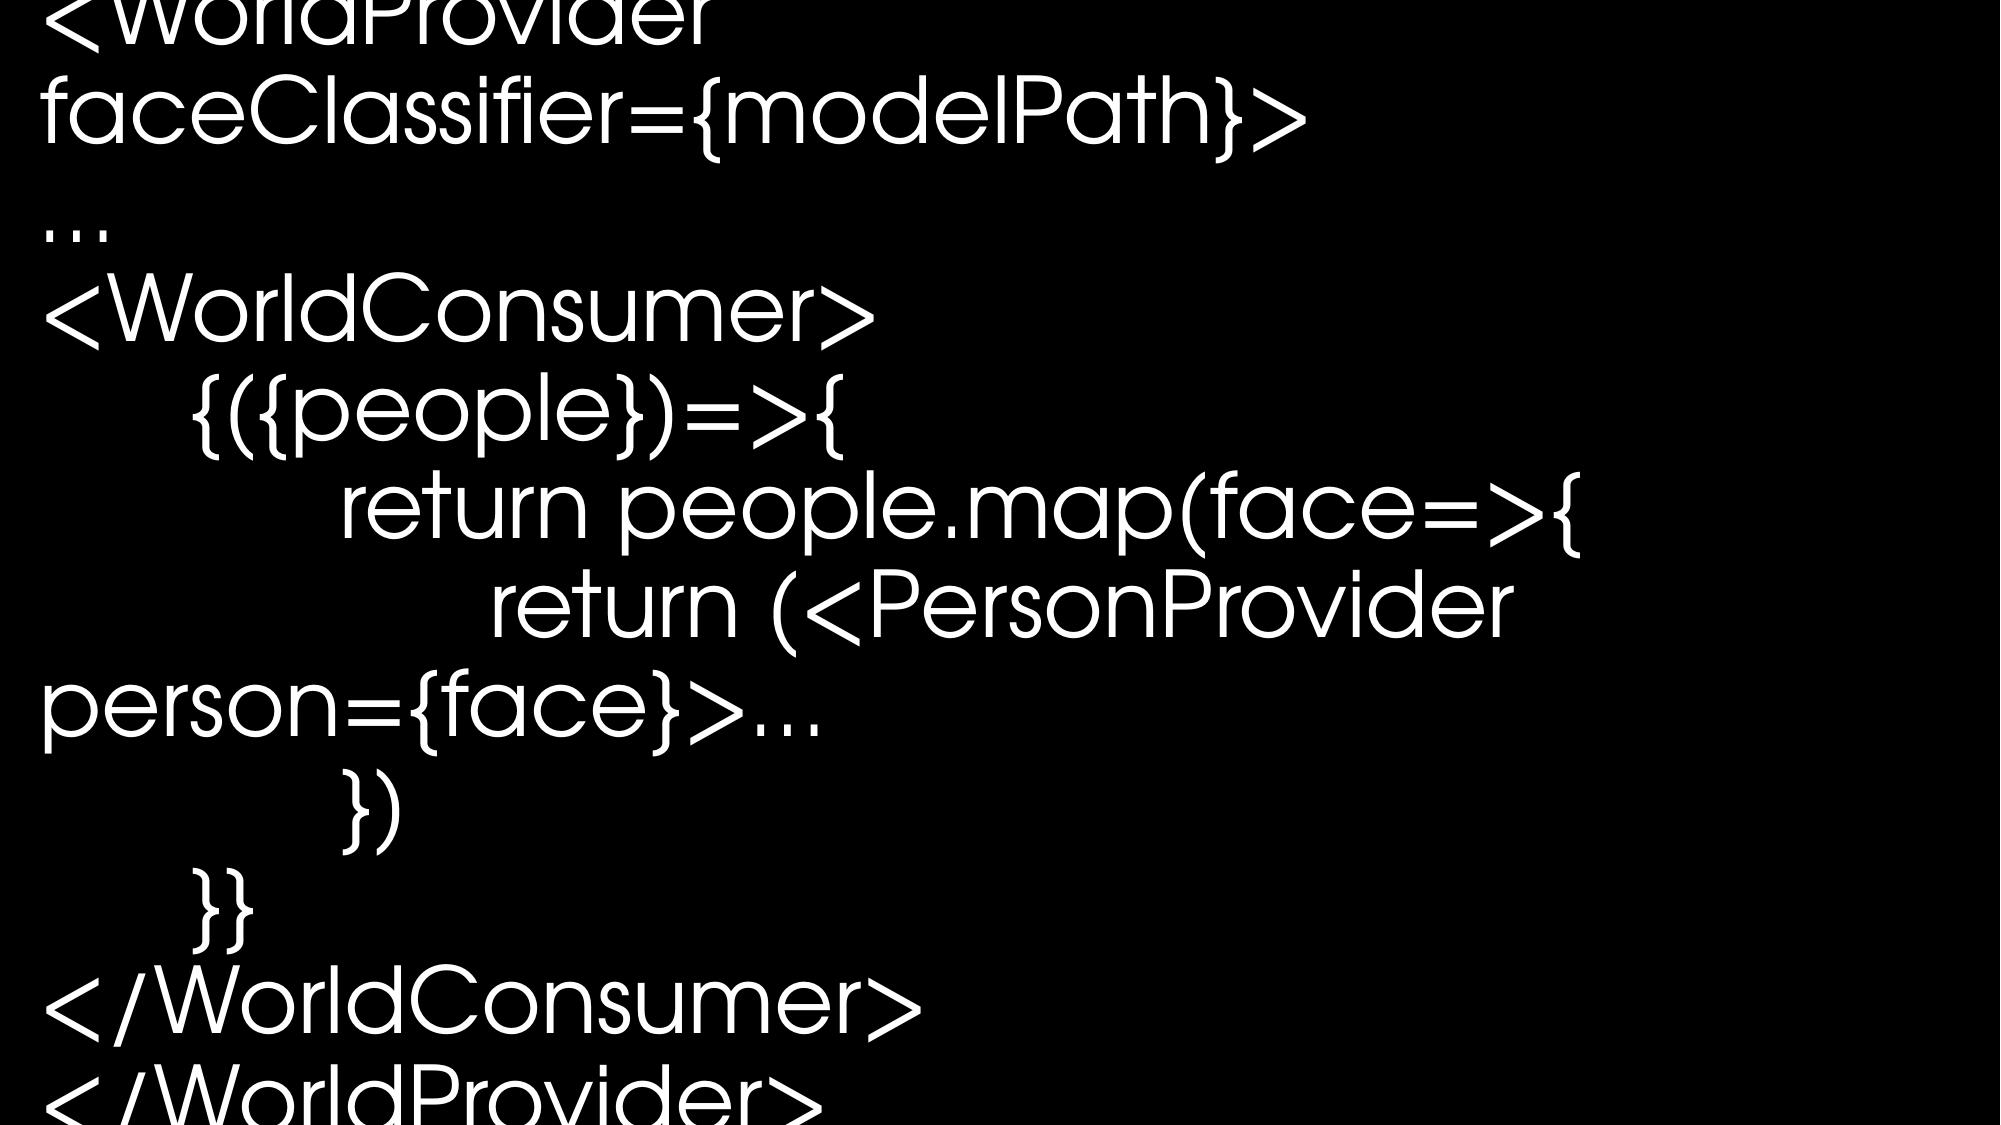

# <WorldProvider faceClassifier={modelPath}> … <WorldConsumer> {({people})=>{ return people.map(face=>{ return (<PersonProvider person={face}>… }) }} </WorldConsumer> </WorldProvider>